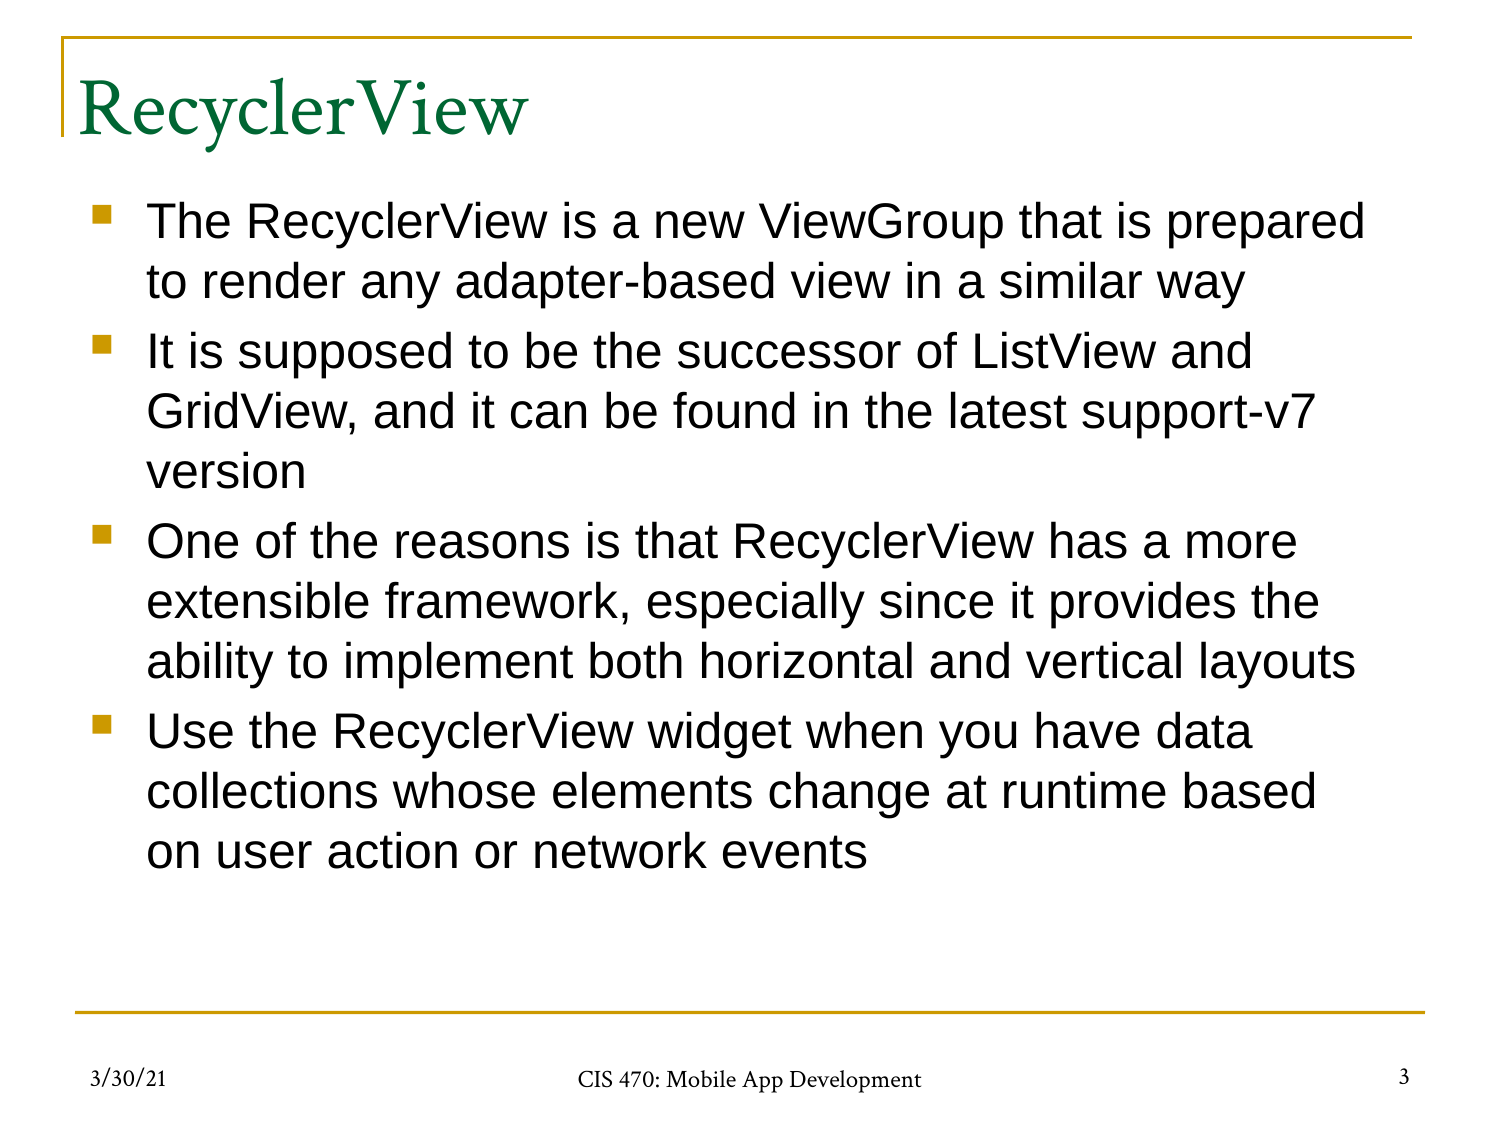

RecyclerView
The RecyclerView is a new ViewGroup that is prepared to render any adapter-based view in a similar way
It is supposed to be the successor of ListView and GridView, and it can be found in the latest support-v7 version
One of the reasons is that RecyclerView has a more extensible framework, especially since it provides the ability to implement both horizontal and vertical layouts
Use the RecyclerView widget when you have data collections whose elements change at runtime based on user action or network events
3/30/21
3
CIS 470: Mobile App Development